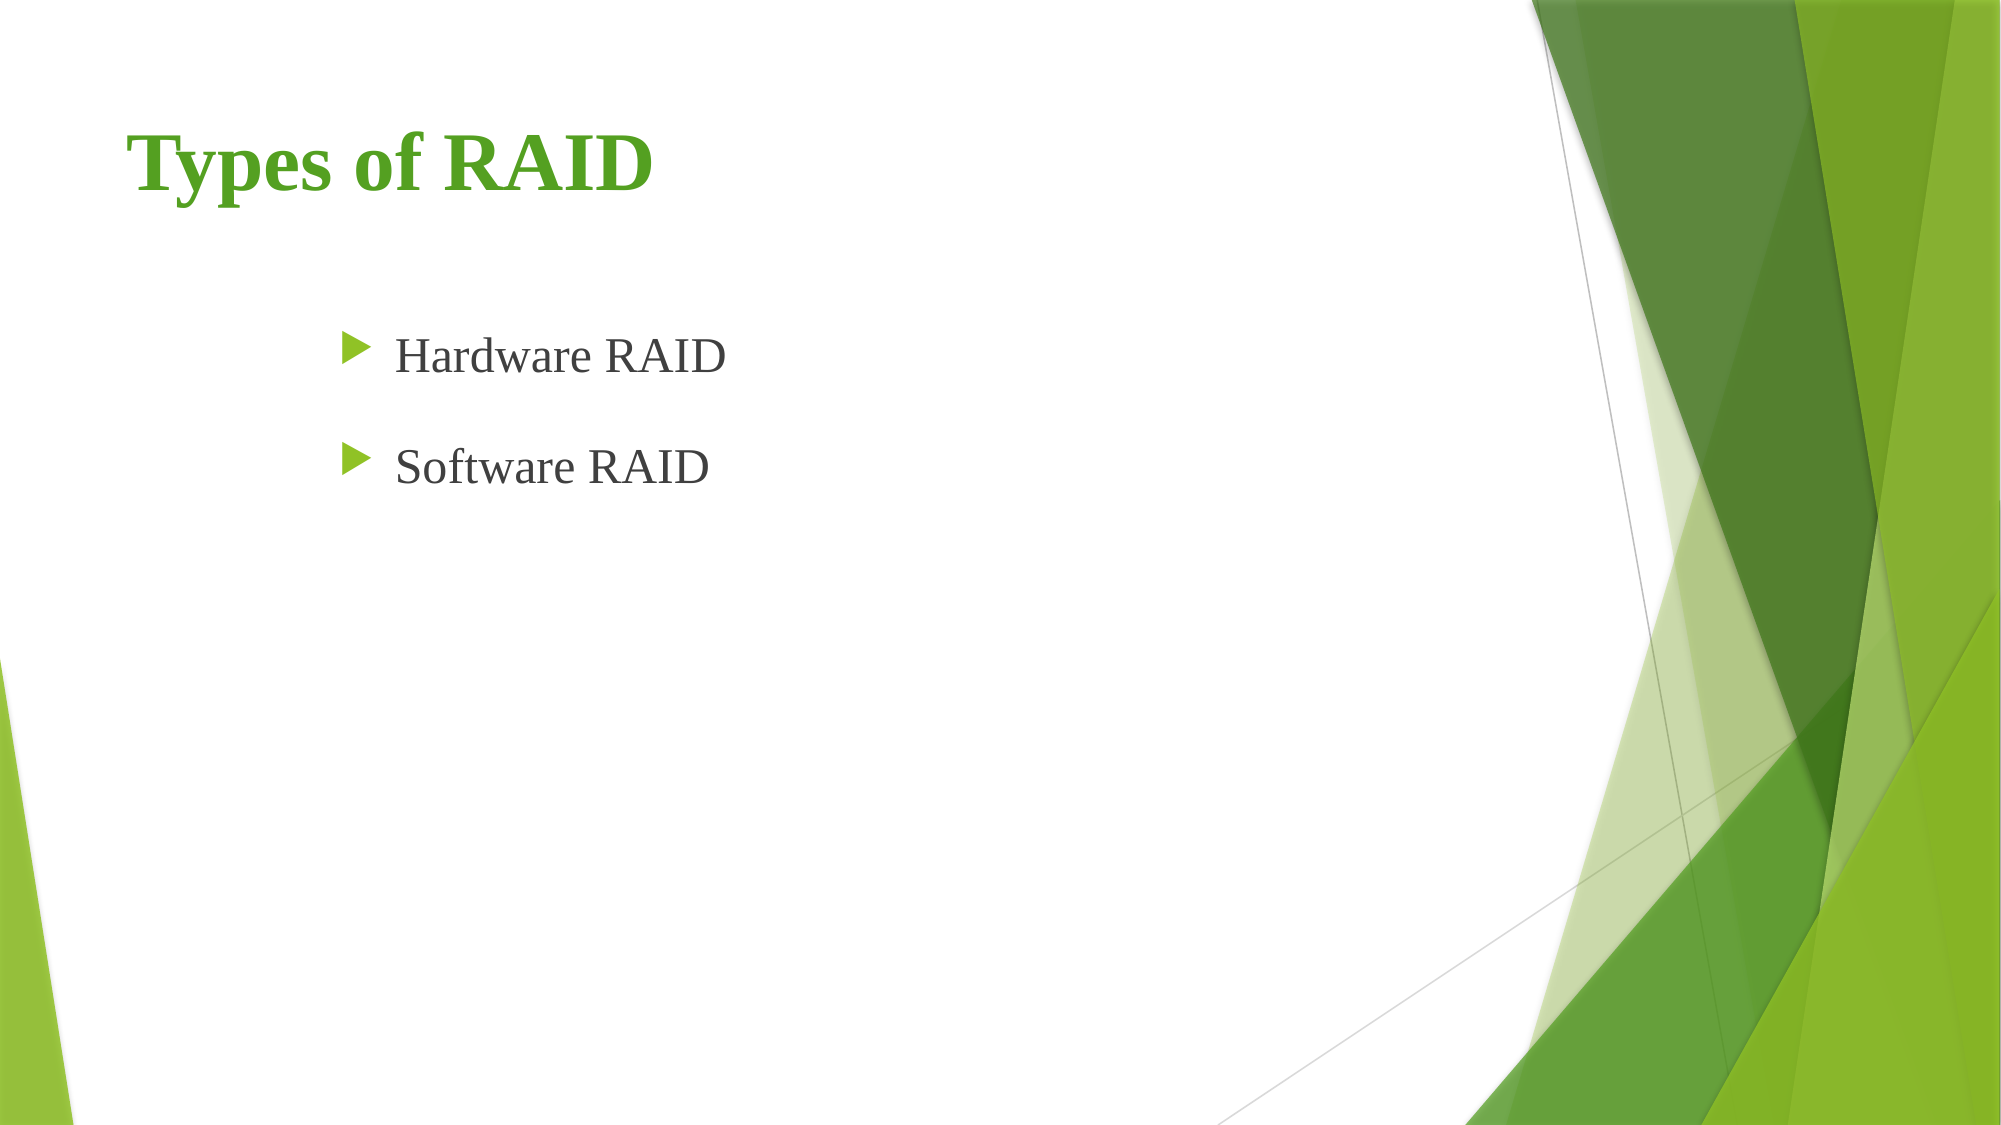

# Types of RAID
Hardware RAID
Software RAID